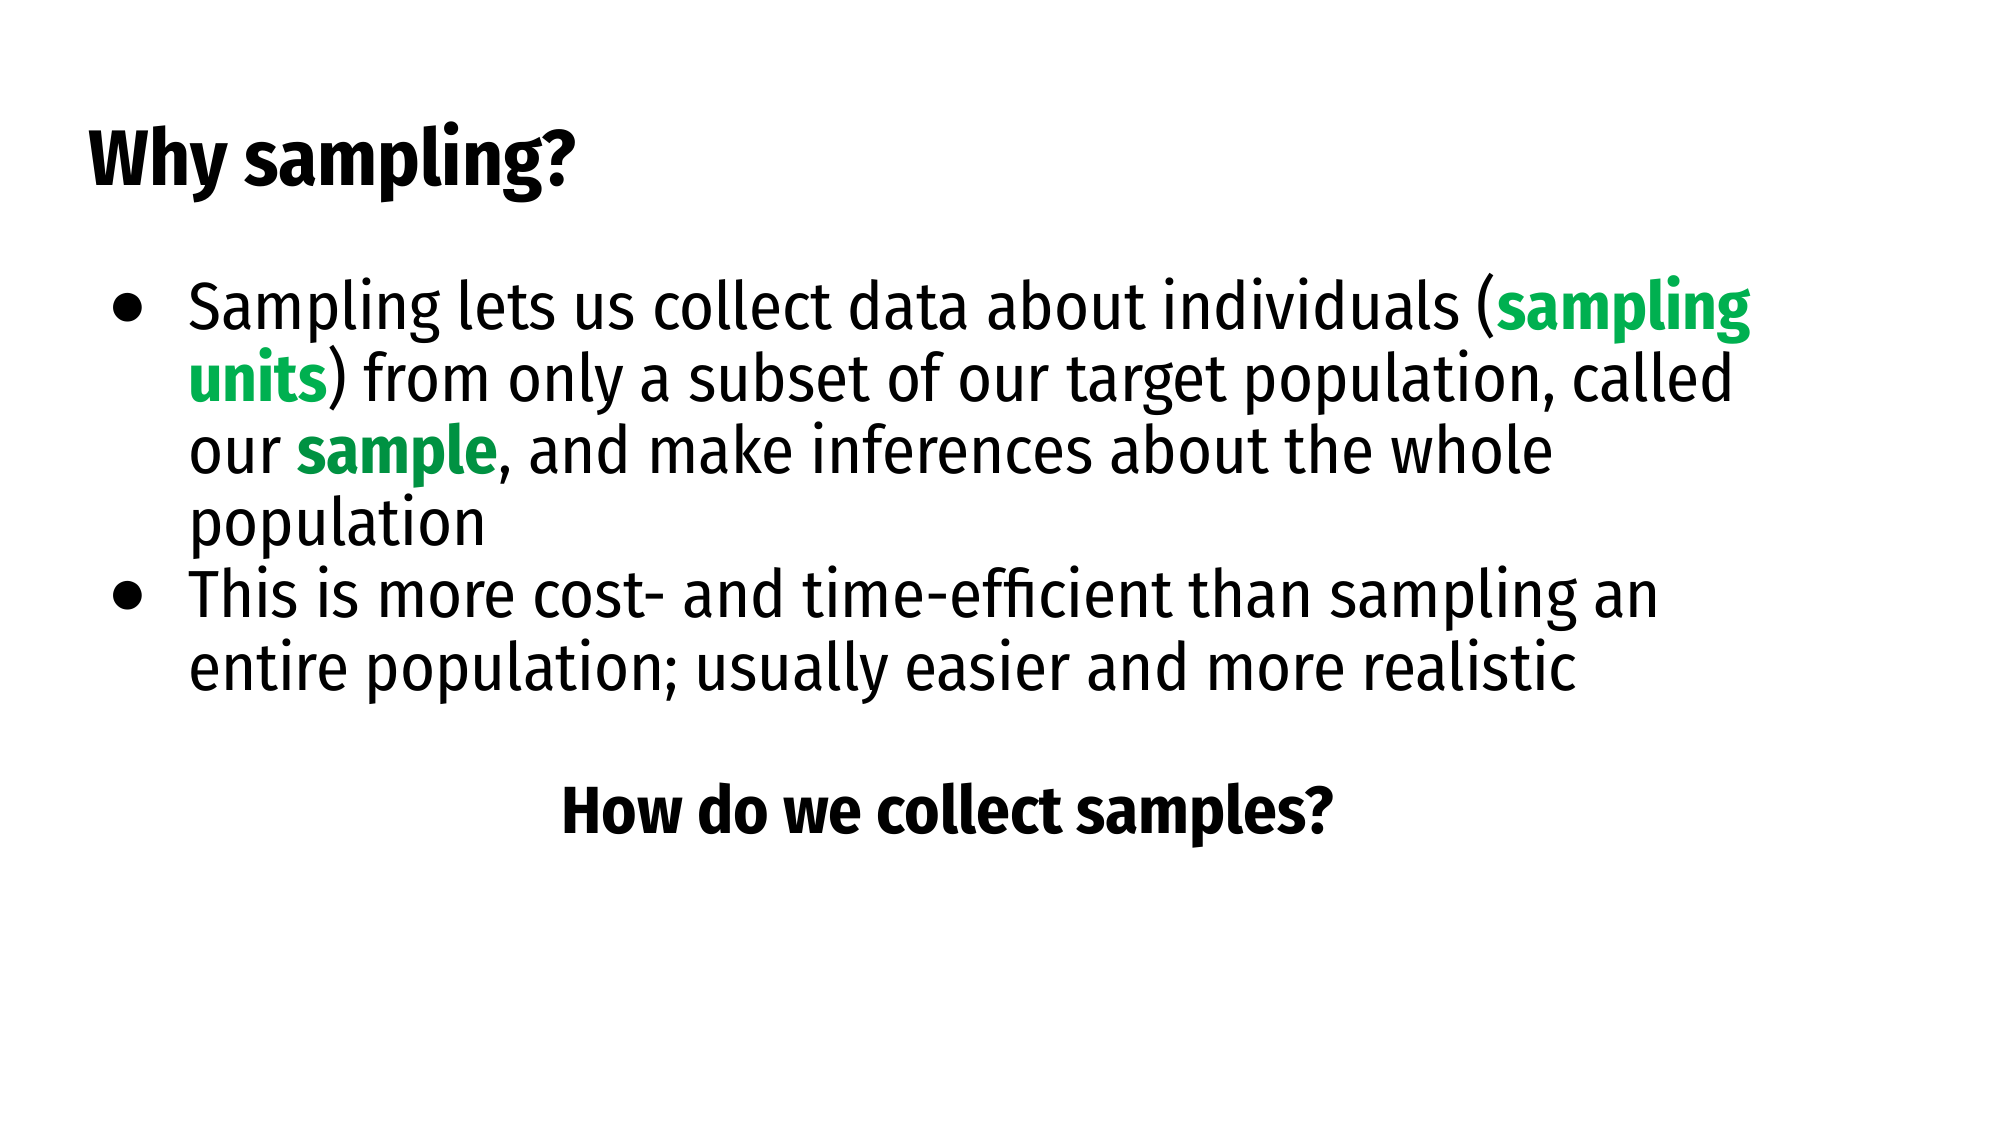

# Why sampling?
Sampling lets us collect data about individuals (sampling units) from only a subset of our target population, called our sample, and make inferences about the whole population
This is more cost- and time-efficient than sampling an entire population; usually easier and more realistic

How do we collect samples?